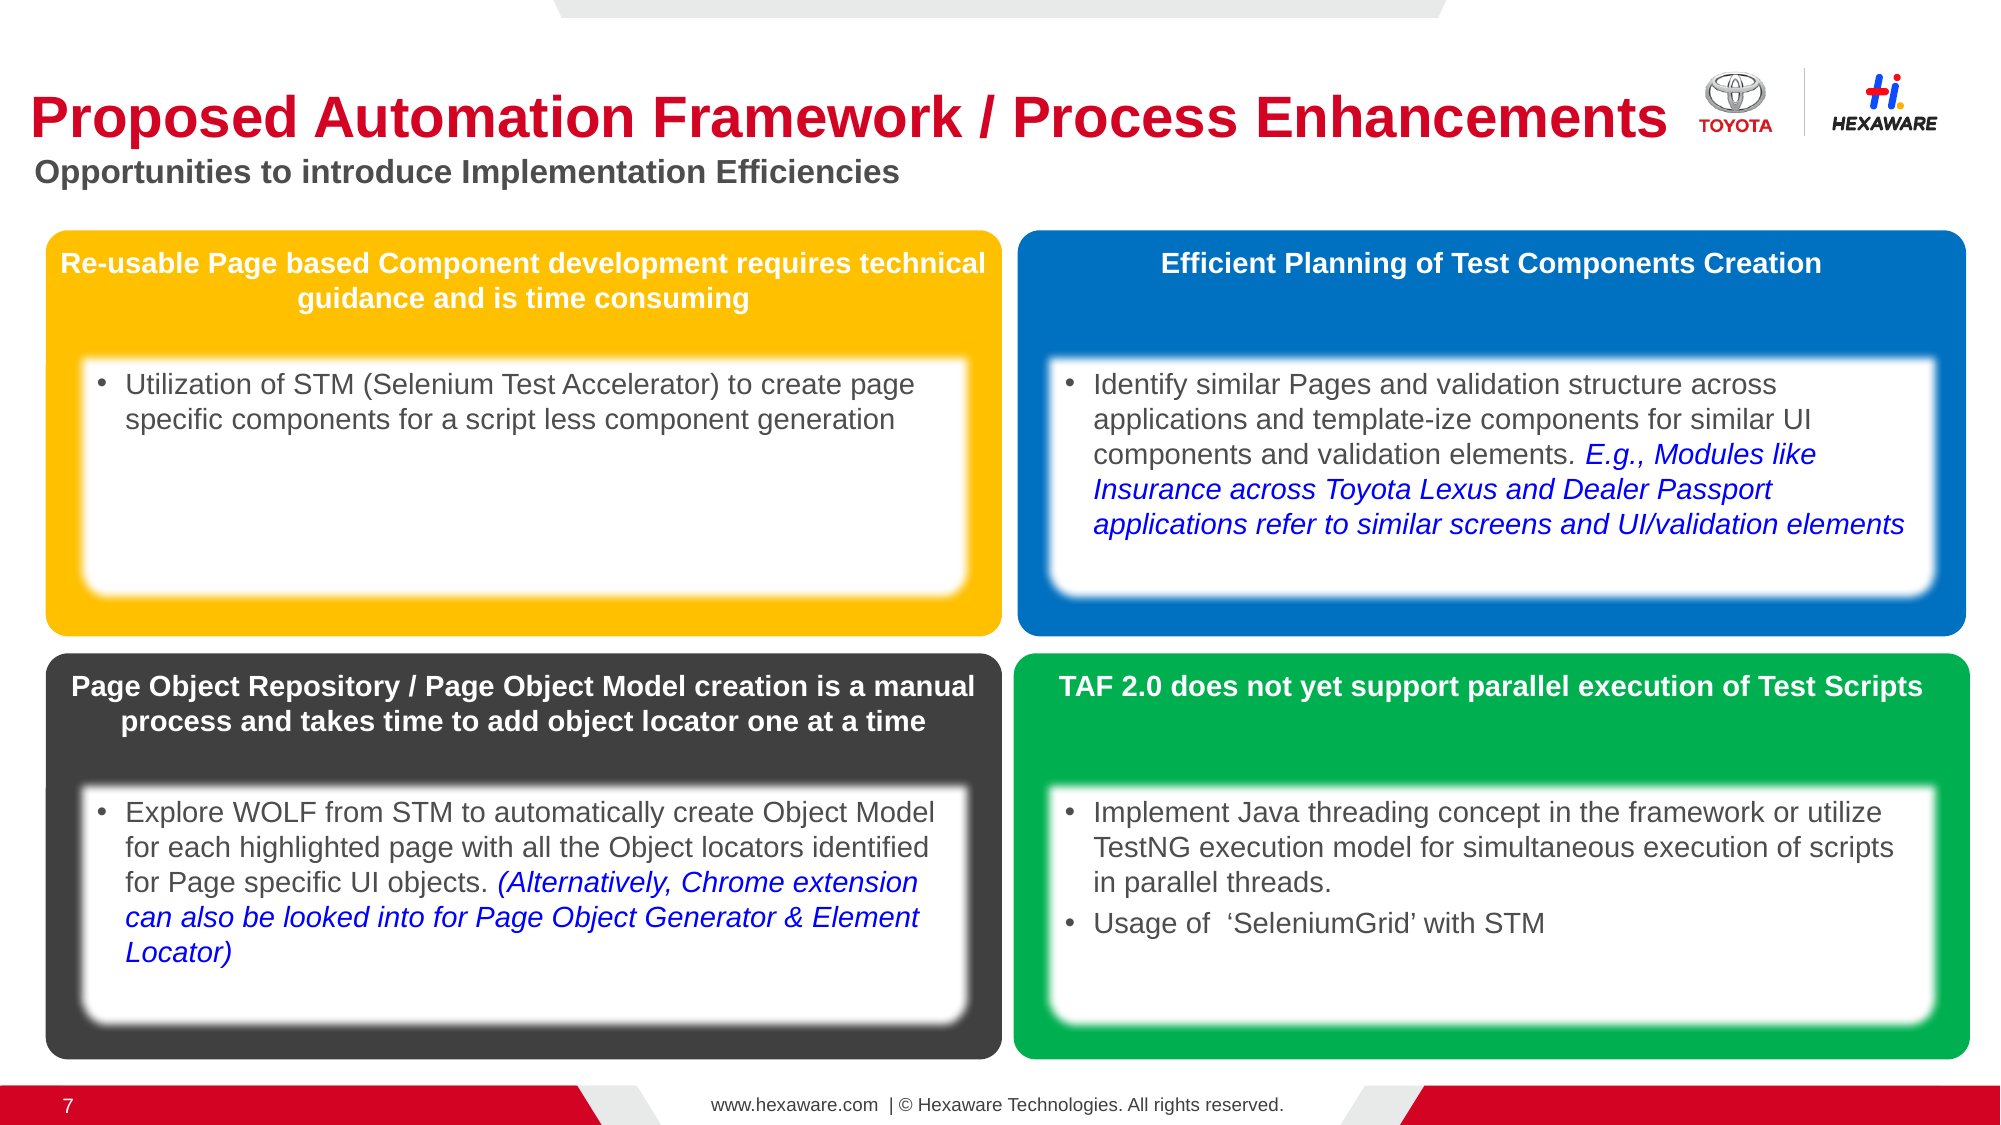

# Proposed Automation Framework / Process Enhancements
Opportunities to introduce Implementation Efficiencies
Re-usable Page based Component development requires technical guidance and is time consuming
Efficient Planning of Test Components Creation
Utilization of STM (Selenium Test Accelerator) to create page specific components for a script less component generation

Identify similar Pages and validation structure across applications and template-ize components for similar UI components and validation elements. E.g., Modules like Insurance across Toyota Lexus and Dealer Passport applications refer to similar screens and UI/validation elements
Page Object Repository / Page Object Model creation is a manual process and takes time to add object locator one at a time
TAF 2.0 does not yet support parallel execution of Test Scripts
Explore WOLF from STM to automatically create Object Model for each highlighted page with all the Object locators identified for Page specific UI objects. (Alternatively, Chrome extension can also be looked into for Page Object Generator & Element Locator)

Implement Java threading concept in the framework or utilize TestNG execution model for simultaneous execution of scripts in parallel threads.
Usage of  ‘SeleniumGrid’ with STM